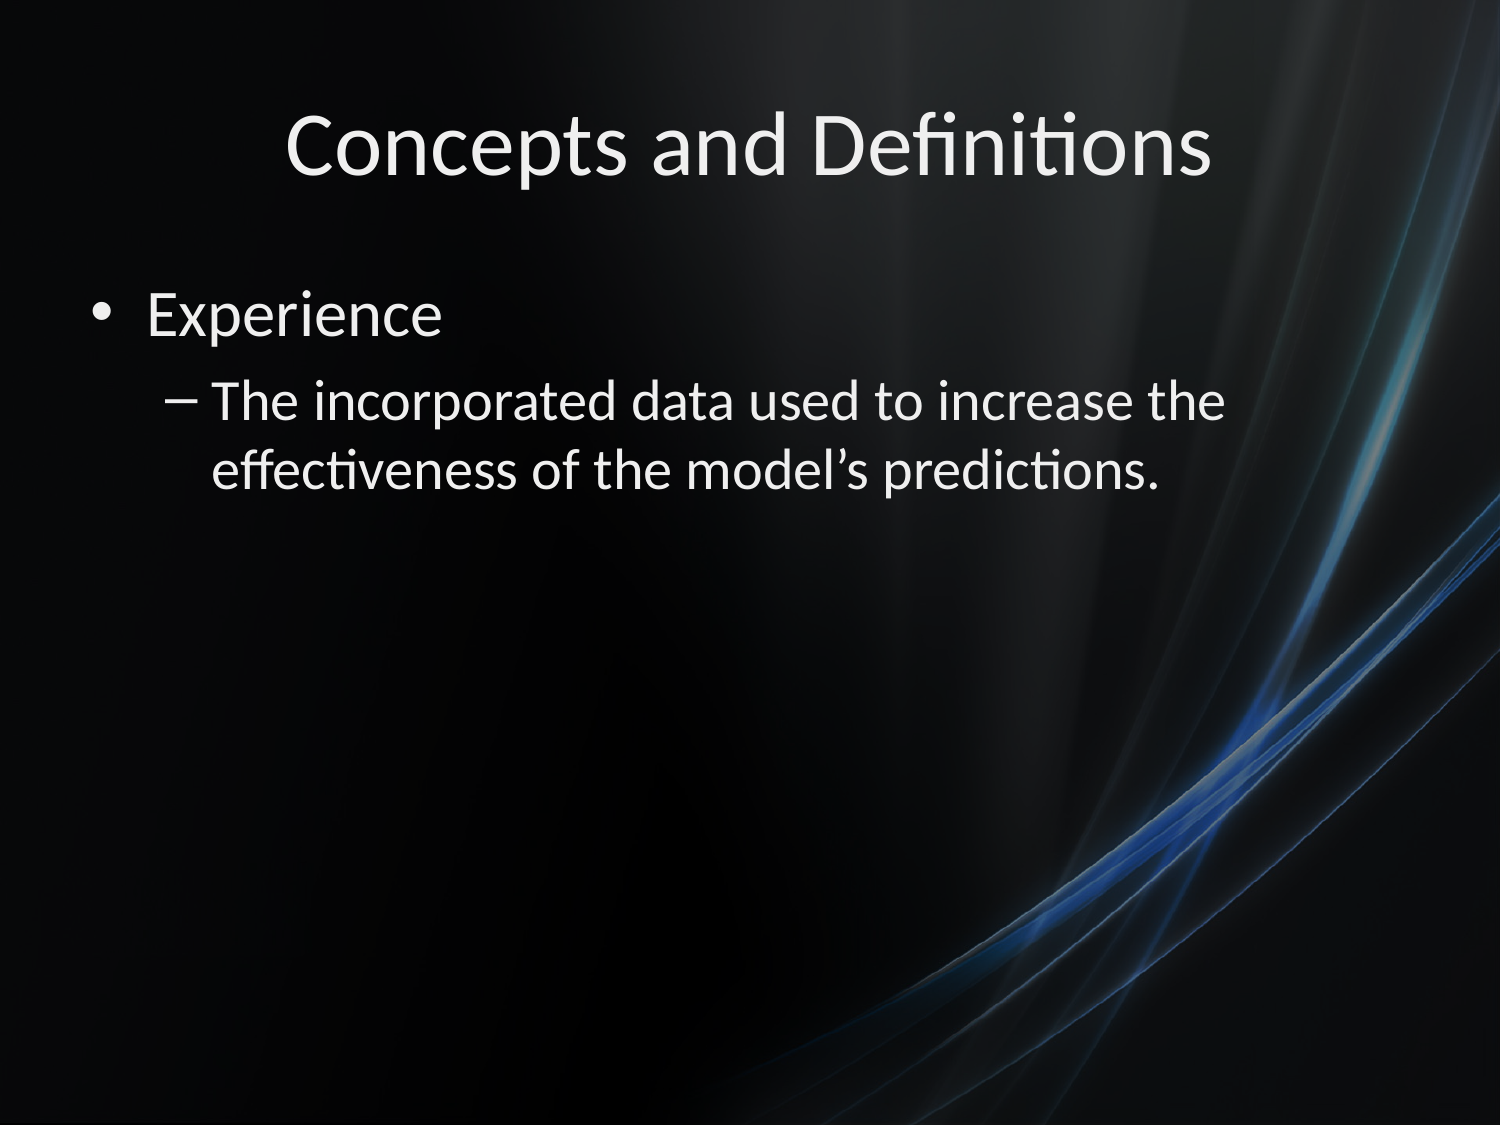

# Concepts and Definitions
Experience
The incorporated data used to increase the effectiveness of the model’s predictions.